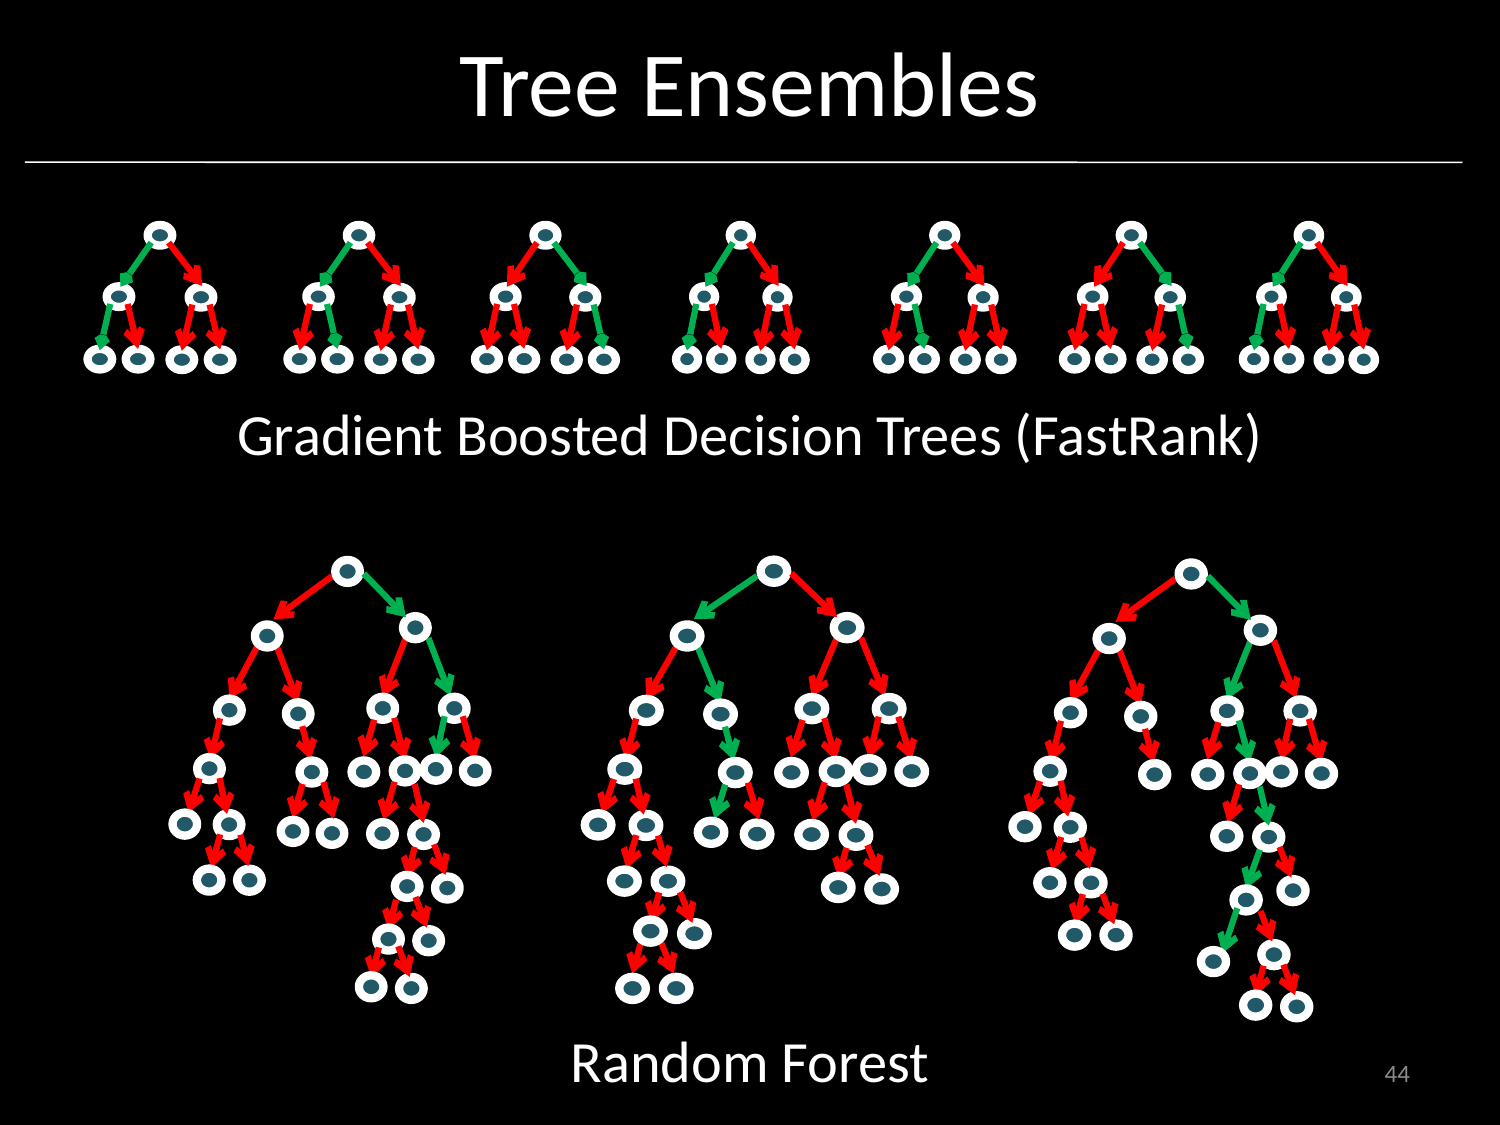

Tree Ensembles

Gradient Boosted Decision Trees (FastRank)

Random Forest
44